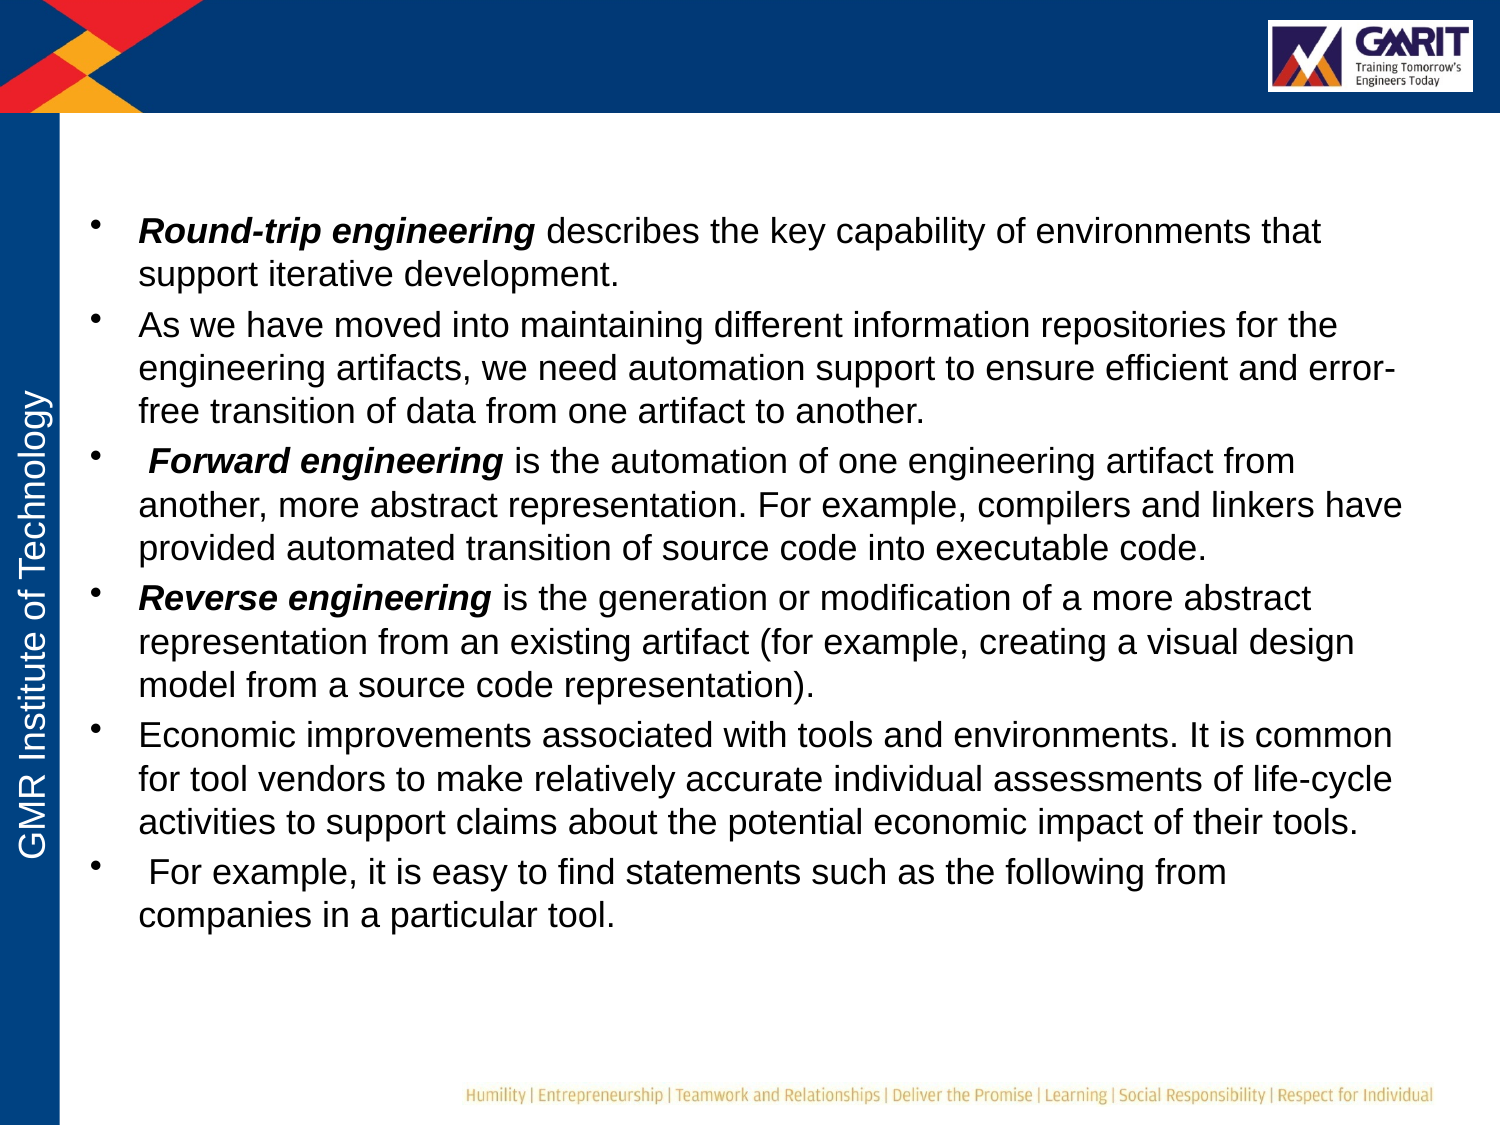

#
Round-trip engineering describes the key capability of environments that support iterative development.
As we have moved into maintaining different information repositories for the engineering artifacts, we need automation support to ensure efficient and error-free transition of data from one artifact to another.
 Forward engineering is the automation of one engineering artifact from another, more abstract representation. For example, compilers and linkers have provided automated transition of source code into executable code.
Reverse engineering is the generation or modification of a more abstract representation from an existing artifact (for example, creating a visual design model from a source code representation).
Economic improvements associated with tools and environments. It is common for tool vendors to make relatively accurate individual assessments of life-cycle activities to support claims about the potential economic impact of their tools.
 For example, it is easy to find statements such as the following from companies in a particular tool.